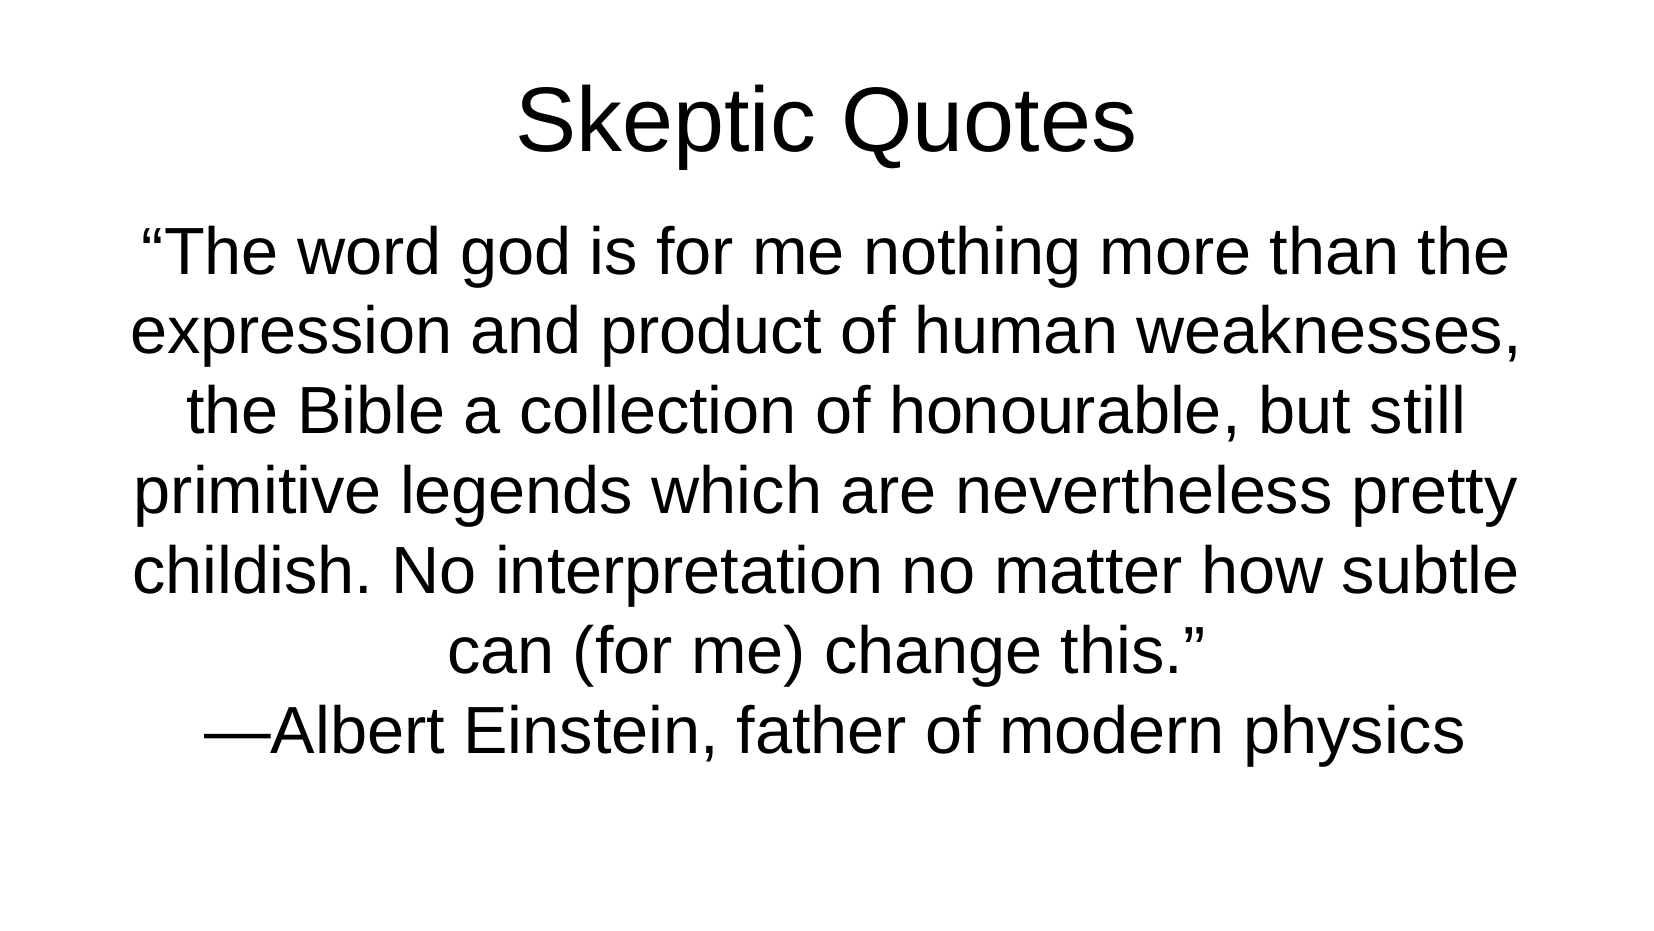

# Skeptic Quotes
“The word god is for me nothing more than the expression and product of human weaknesses, the Bible a collection of honourable, but still primitive legends which are nevertheless pretty childish. No interpretation no matter how subtle can (for me) change this.”
 —Albert Einstein, father of modern physics